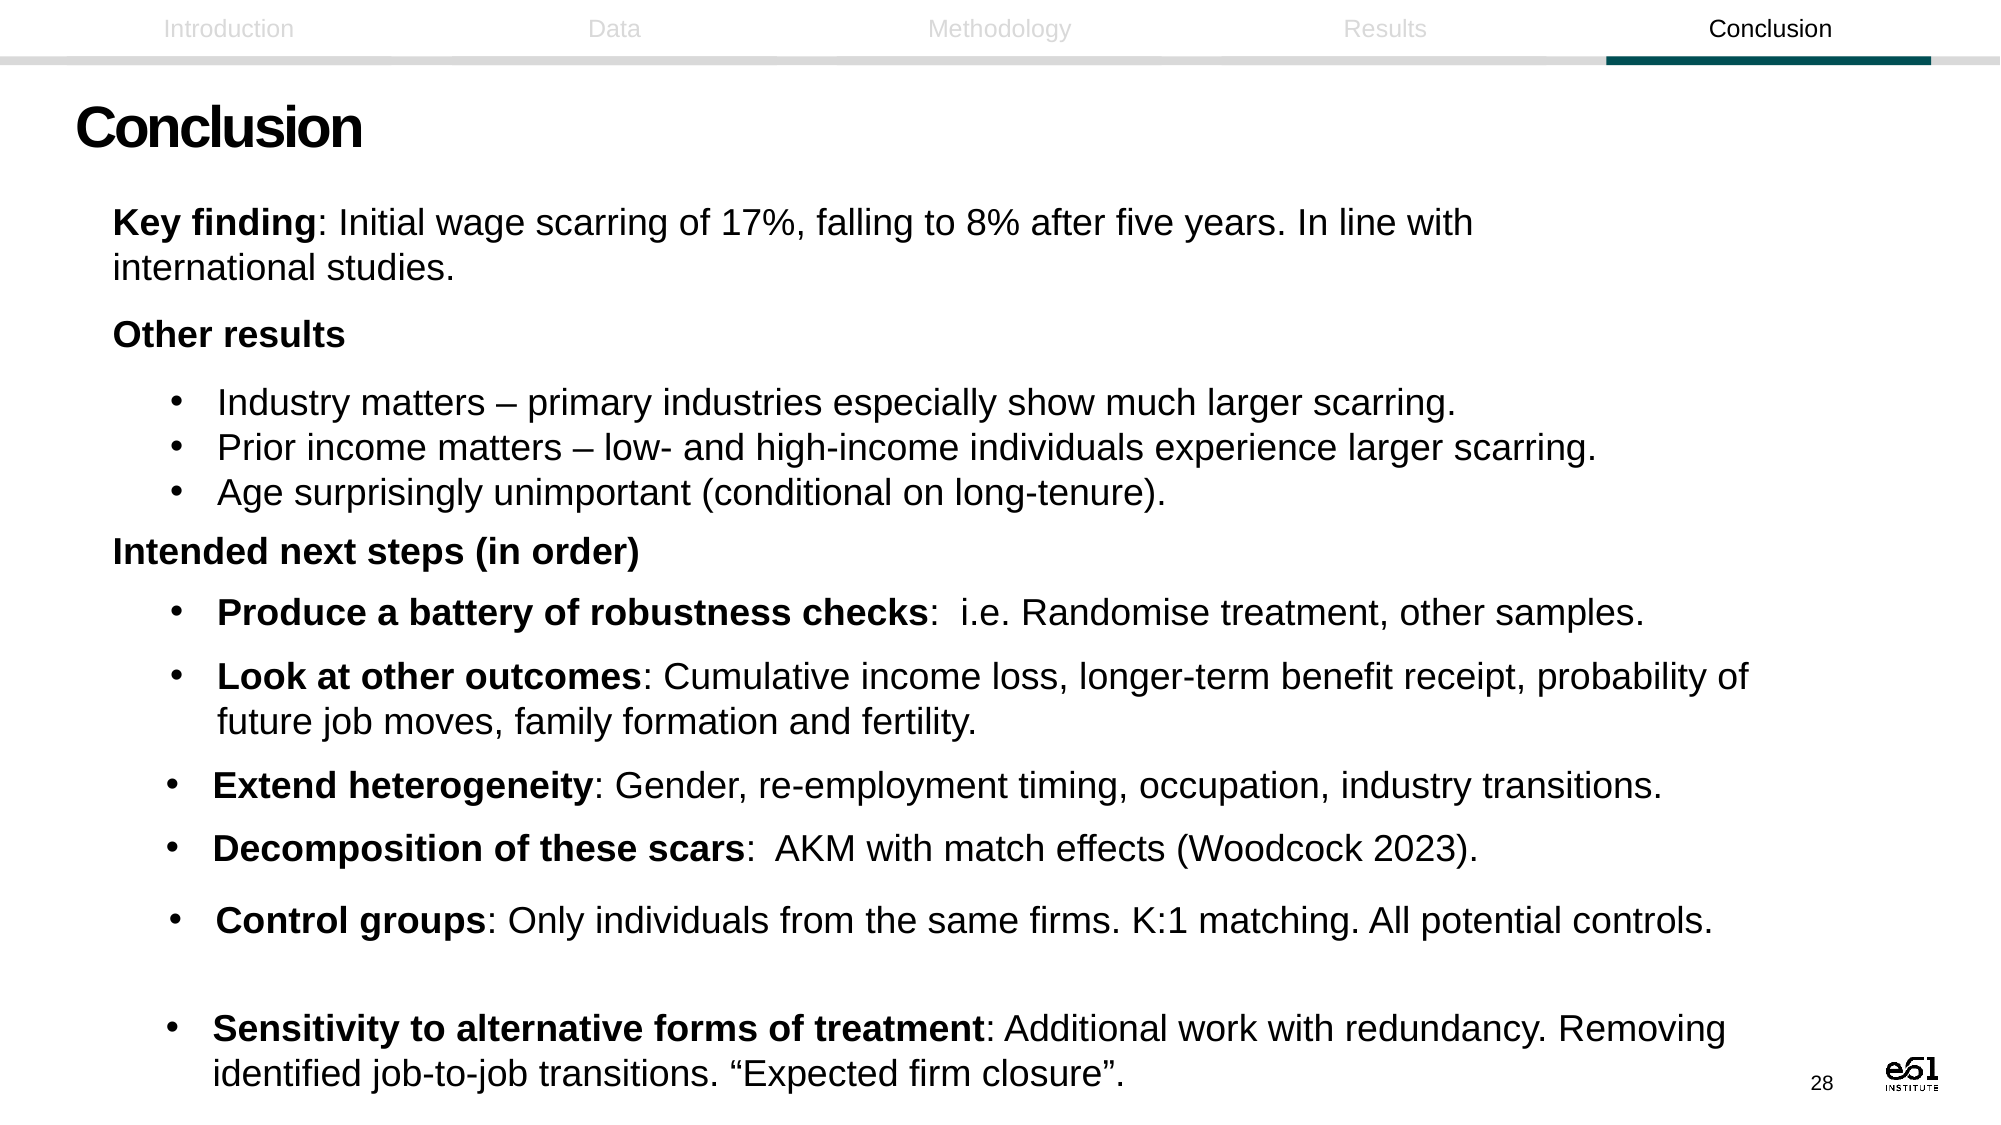

# Conclusion
Key finding: Initial wage scarring of 17%, falling to 8% after five years. In line with international studies.
Other results
Industry matters – primary industries especially show much larger scarring.
Prior income matters – low- and high-income individuals experience larger scarring.
Age surprisingly unimportant (conditional on long-tenure).
Intended next steps (in order)
Produce a battery of robustness checks:  i.e. Randomise treatment, other samples.
Look at other outcomes: Cumulative income loss, longer-term benefit receipt, probability of future job moves, family formation and fertility.
Extend heterogeneity: Gender, re-employment timing, occupation, industry transitions.
Decomposition of these scars:  AKM with match effects (Woodcock 2023).
Control groups: Only individuals from the same firms. K:1 matching. All potential controls.
Sensitivity to alternative forms of treatment: Additional work with redundancy. Removing identified job-to-job transitions. “Expected firm closure”.
28